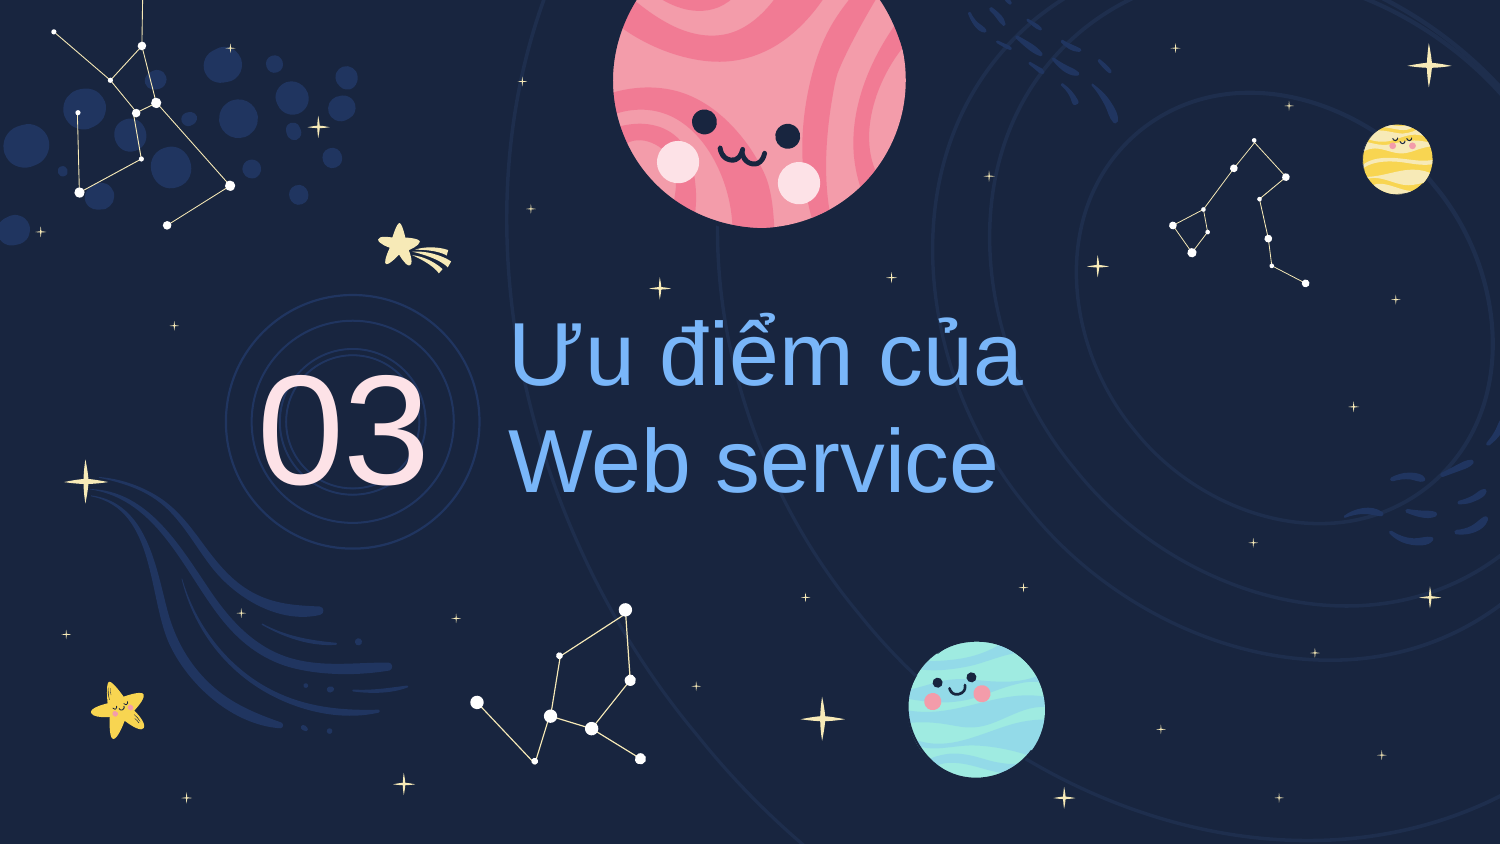

# Ưu điểm của Web service
03